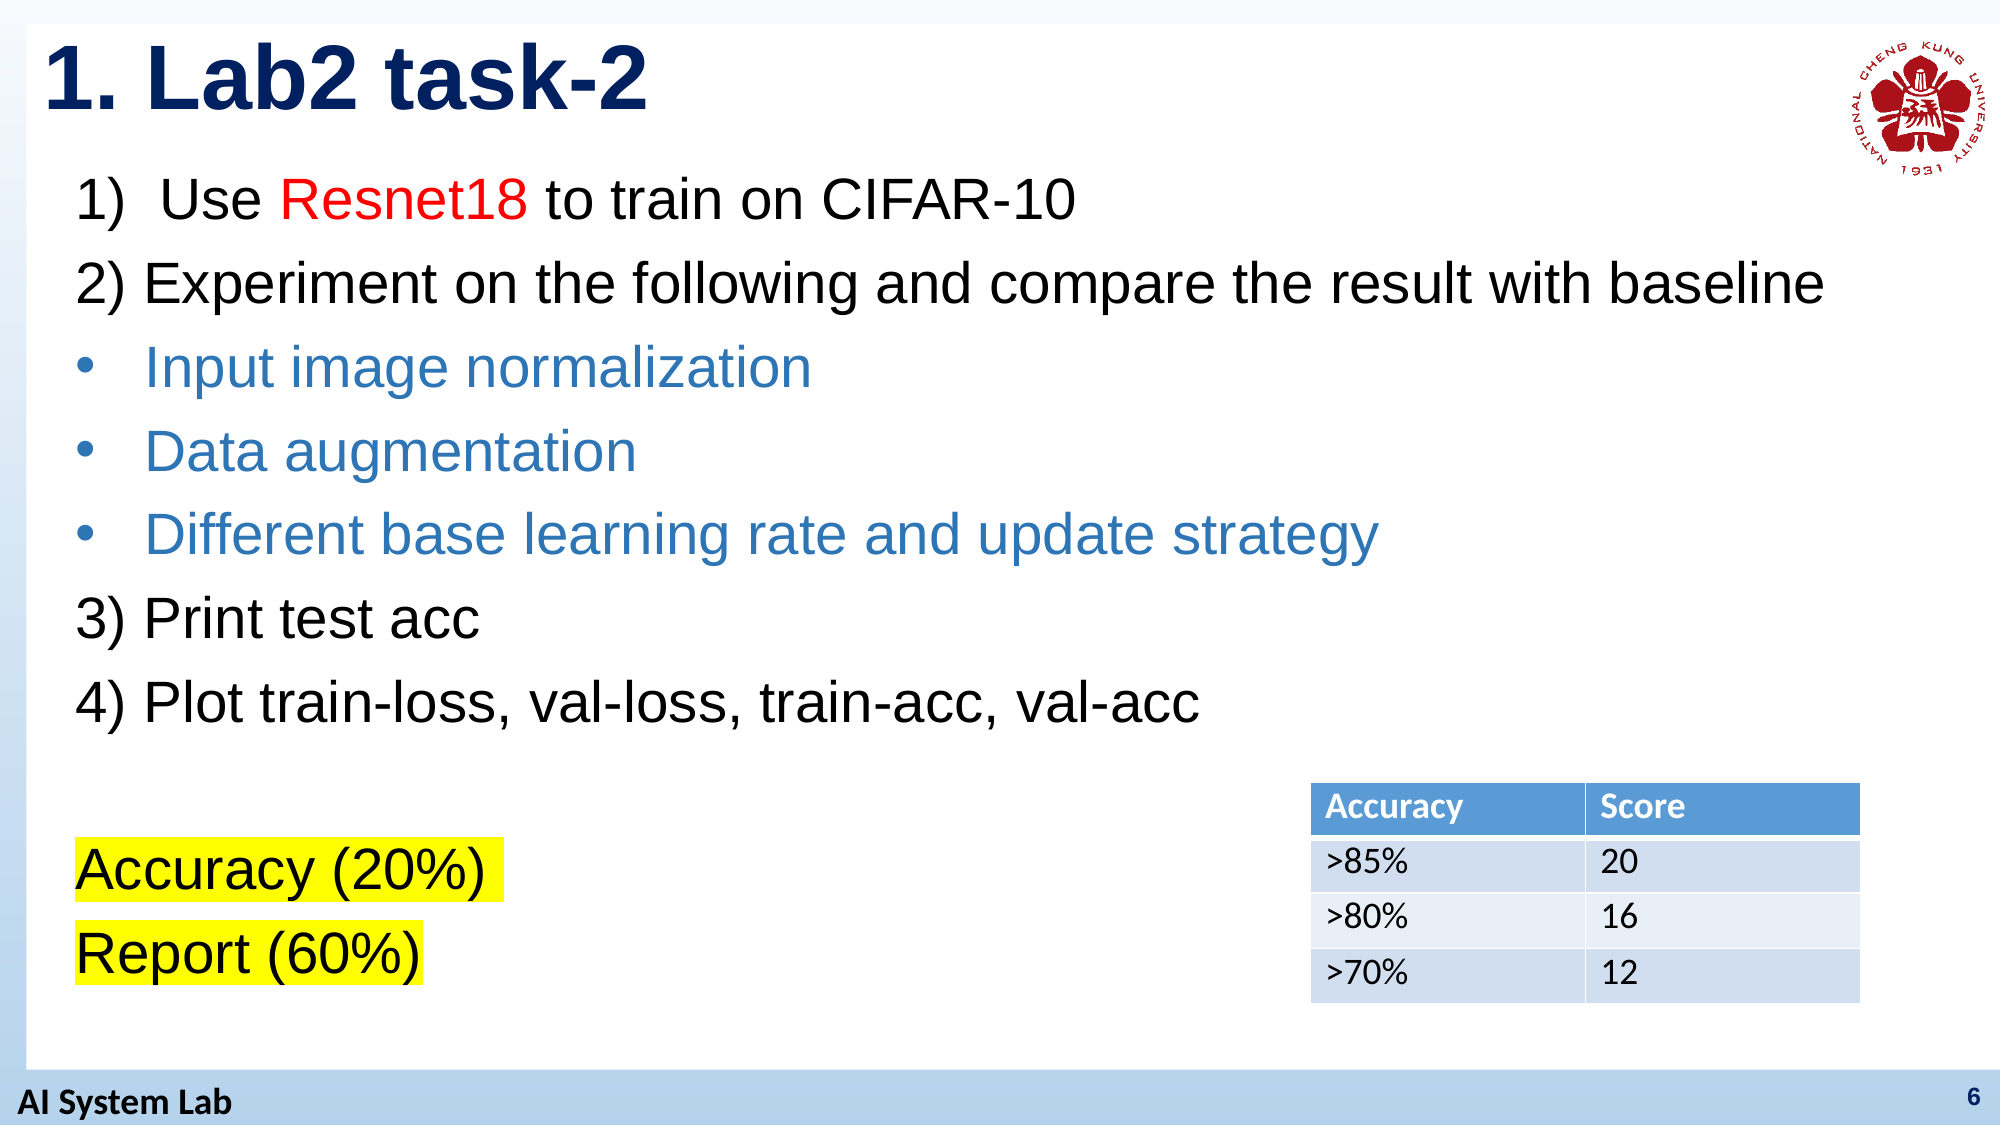

# 1. Lab2 task-2
Use Resnet18 to train on CIFAR-10
2) Experiment on the following and compare the result with baseline
  Input image normalization
  Data augmentation
  Different base learning rate and update strategy
3) Print test acc
4) Plot train-loss, val-loss, train-acc, val-acc

Accuracy (20%)
Report (60%)

| Accuracy | Score |
| --- | --- |
| >85% | 20 |
| >80% | 16 |
| >70% | 12 |
6